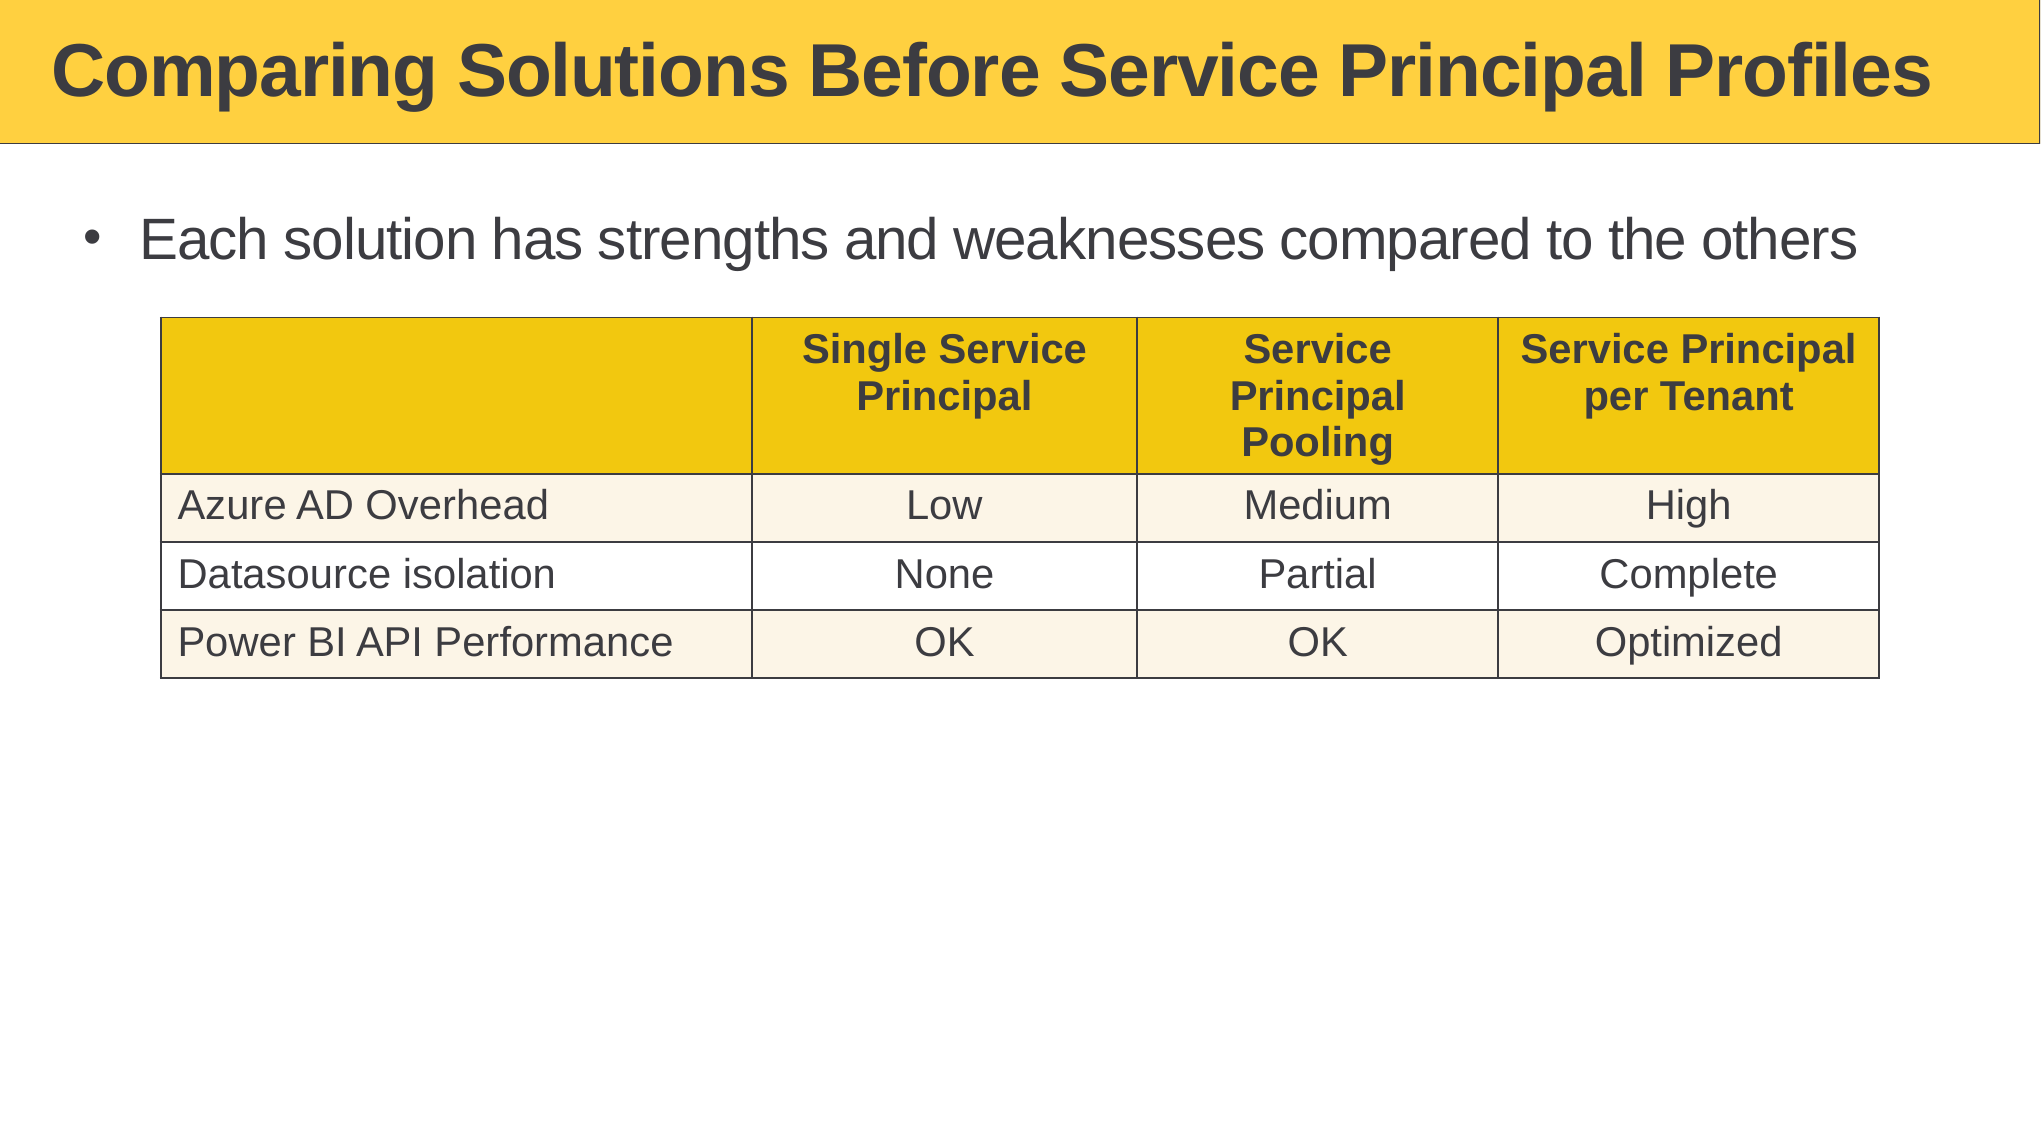

# Comparing Solutions Before Service Principal Profiles
Each solution has strengths and weaknesses compared to the others
|  | Single Service Principal | Service Principal Pooling | Service Principal per Tenant |
| --- | --- | --- | --- |
| Azure AD Overhead | Low | Medium | High |
| Datasource isolation | None | Partial | Complete |
| Power BI API Performance | OK | OK | Optimized |